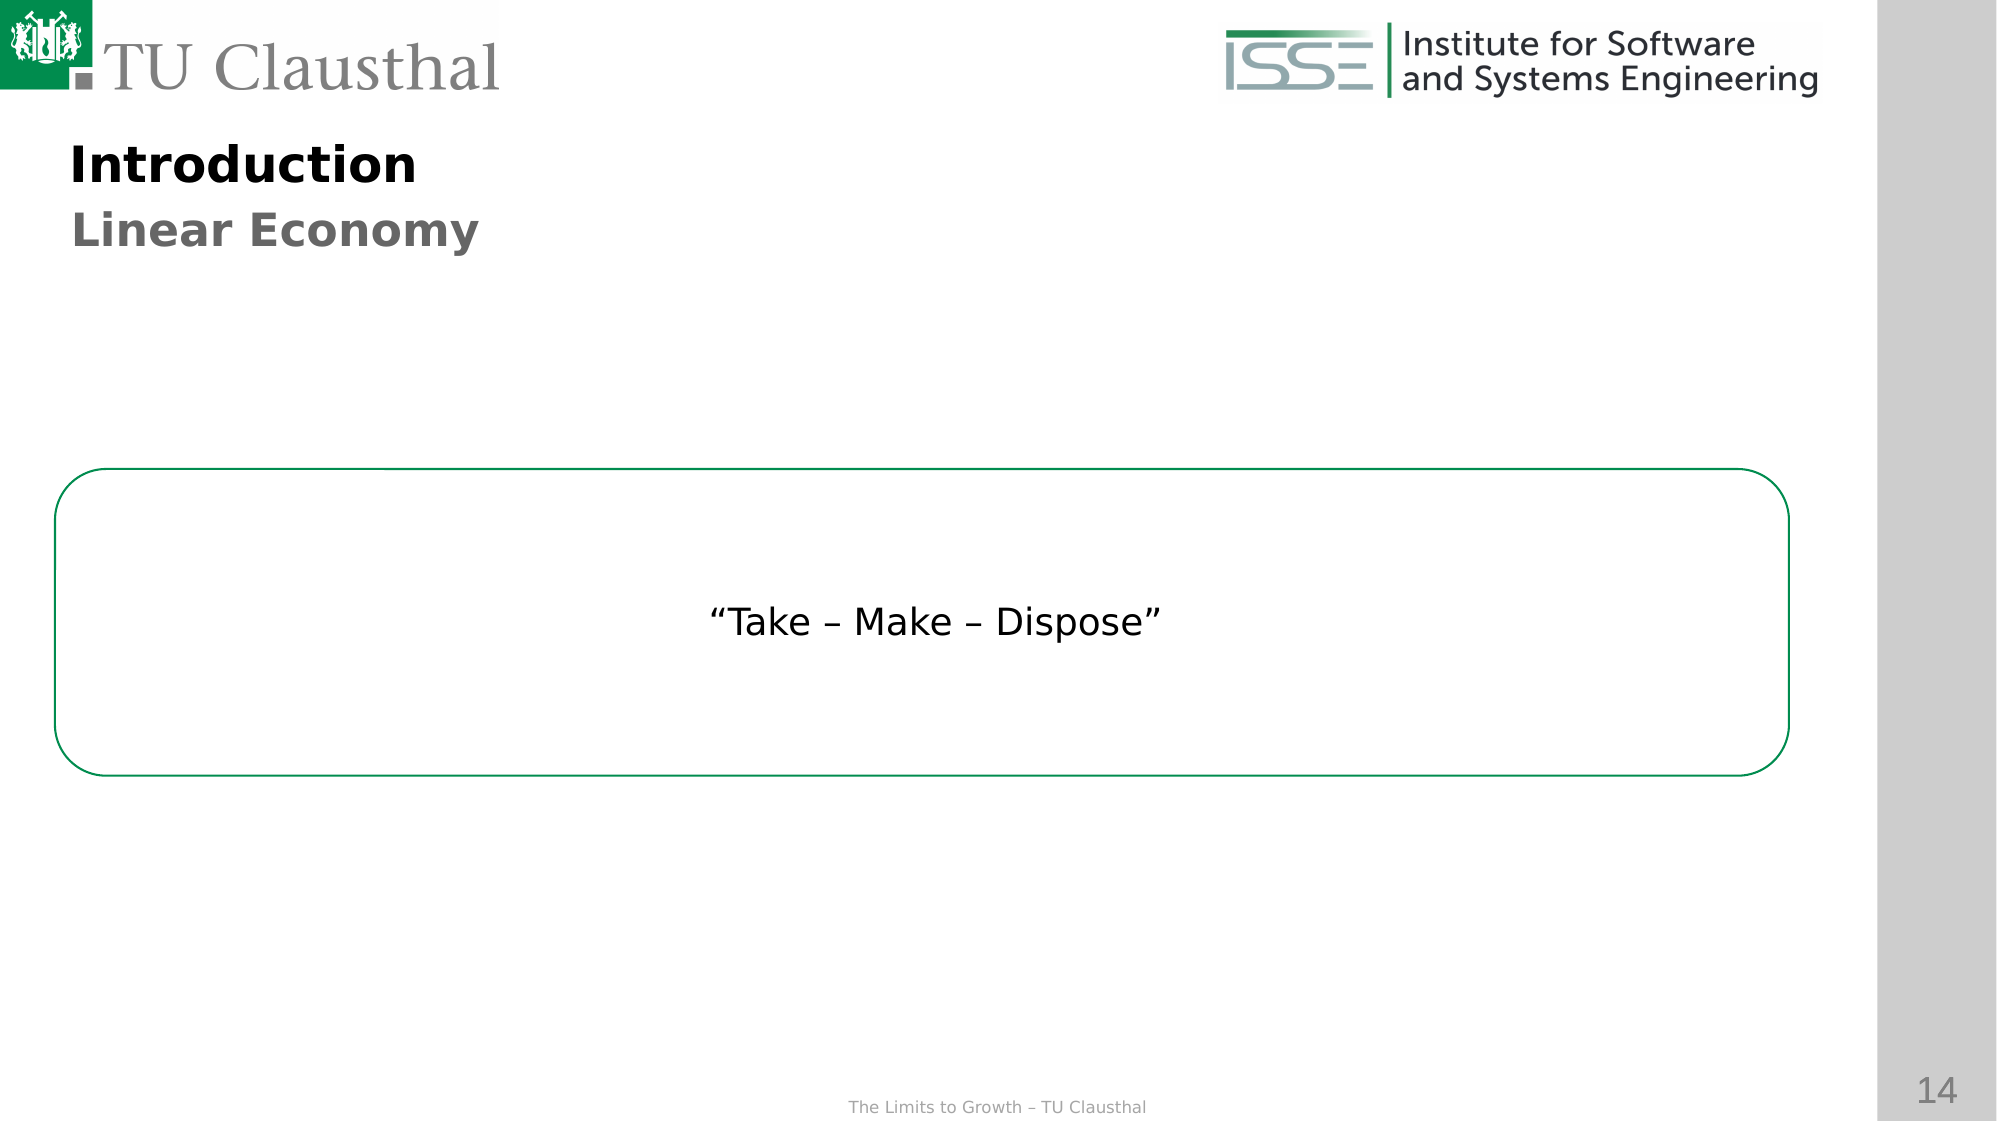

Introduction

Linear Economy
“Take – Make – Dispose”